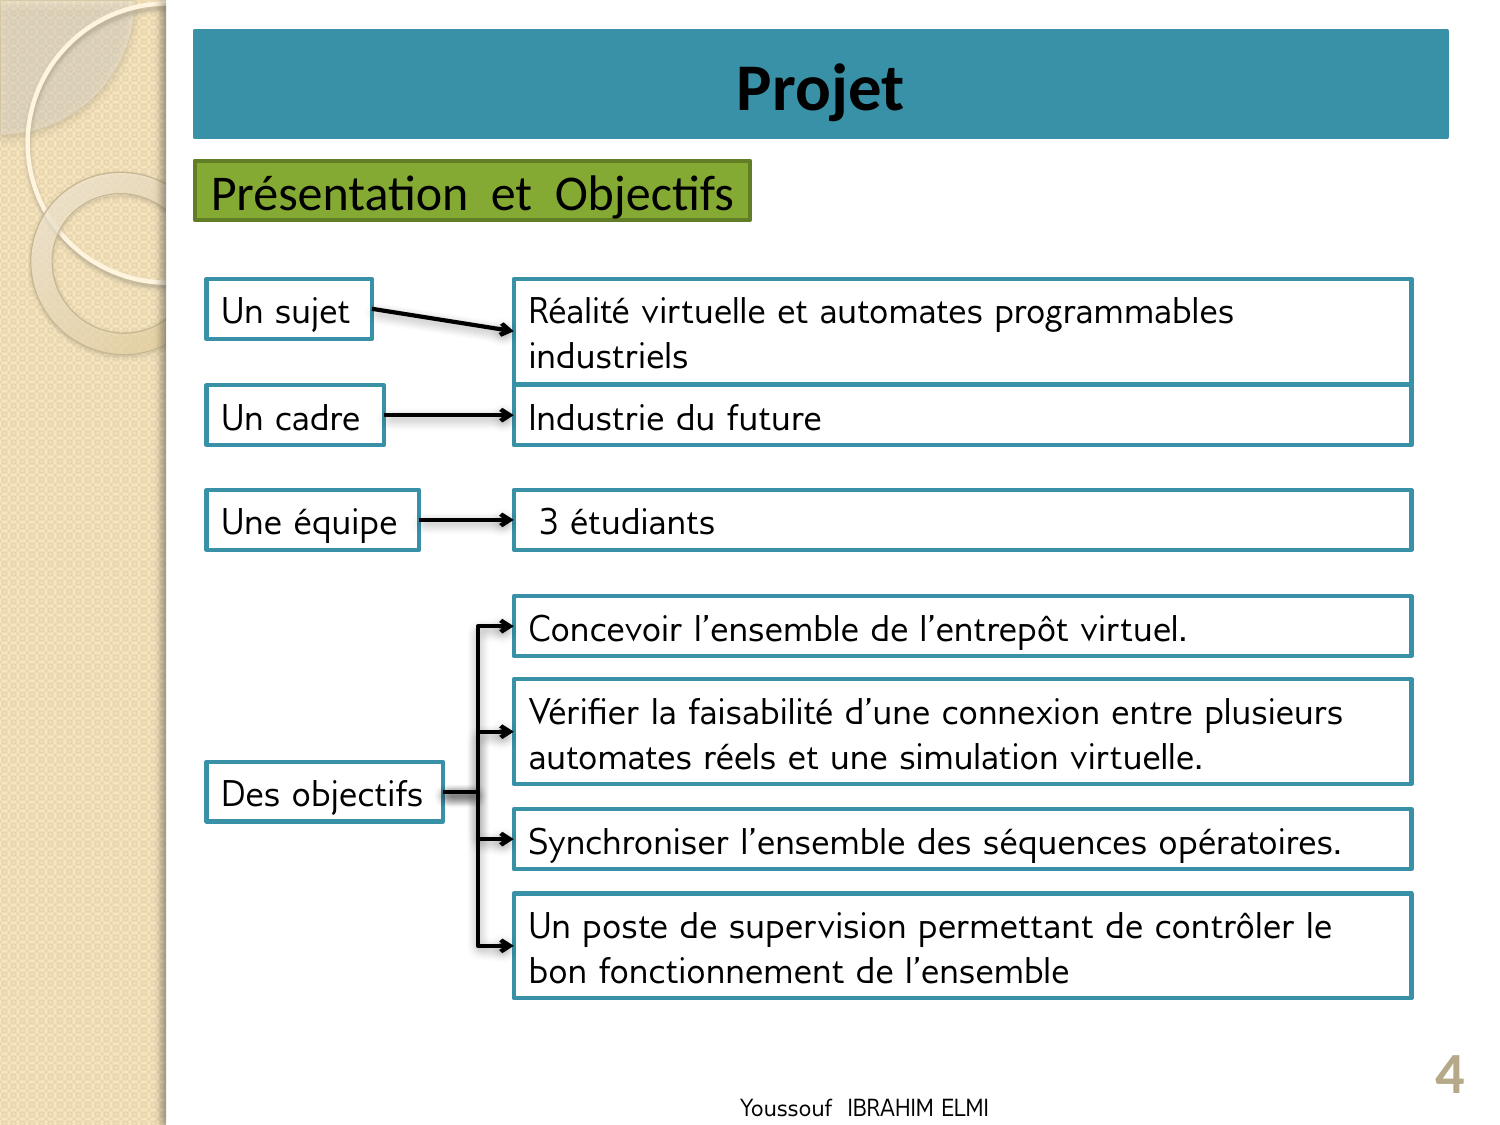

Projet
Présentation  et  Objectifs
Un sujet
Réalité virtuelle et automates programmables industriels
Un cadre
Industrie du future
Une équipe
 3 étudiants
Concevoir l’ensemble de l’entrepôt virtuel.
Vérifier la faisabilité d’une connexion entre plusieurs automates réels et une simulation virtuelle.
Des objectifs
Synchroniser l’ensemble des séquences opératoires.
Un poste de supervision permettant de contrôler le bon fonctionnement de l’ensemble
4
Youssouf  IBRAHIM ELMI